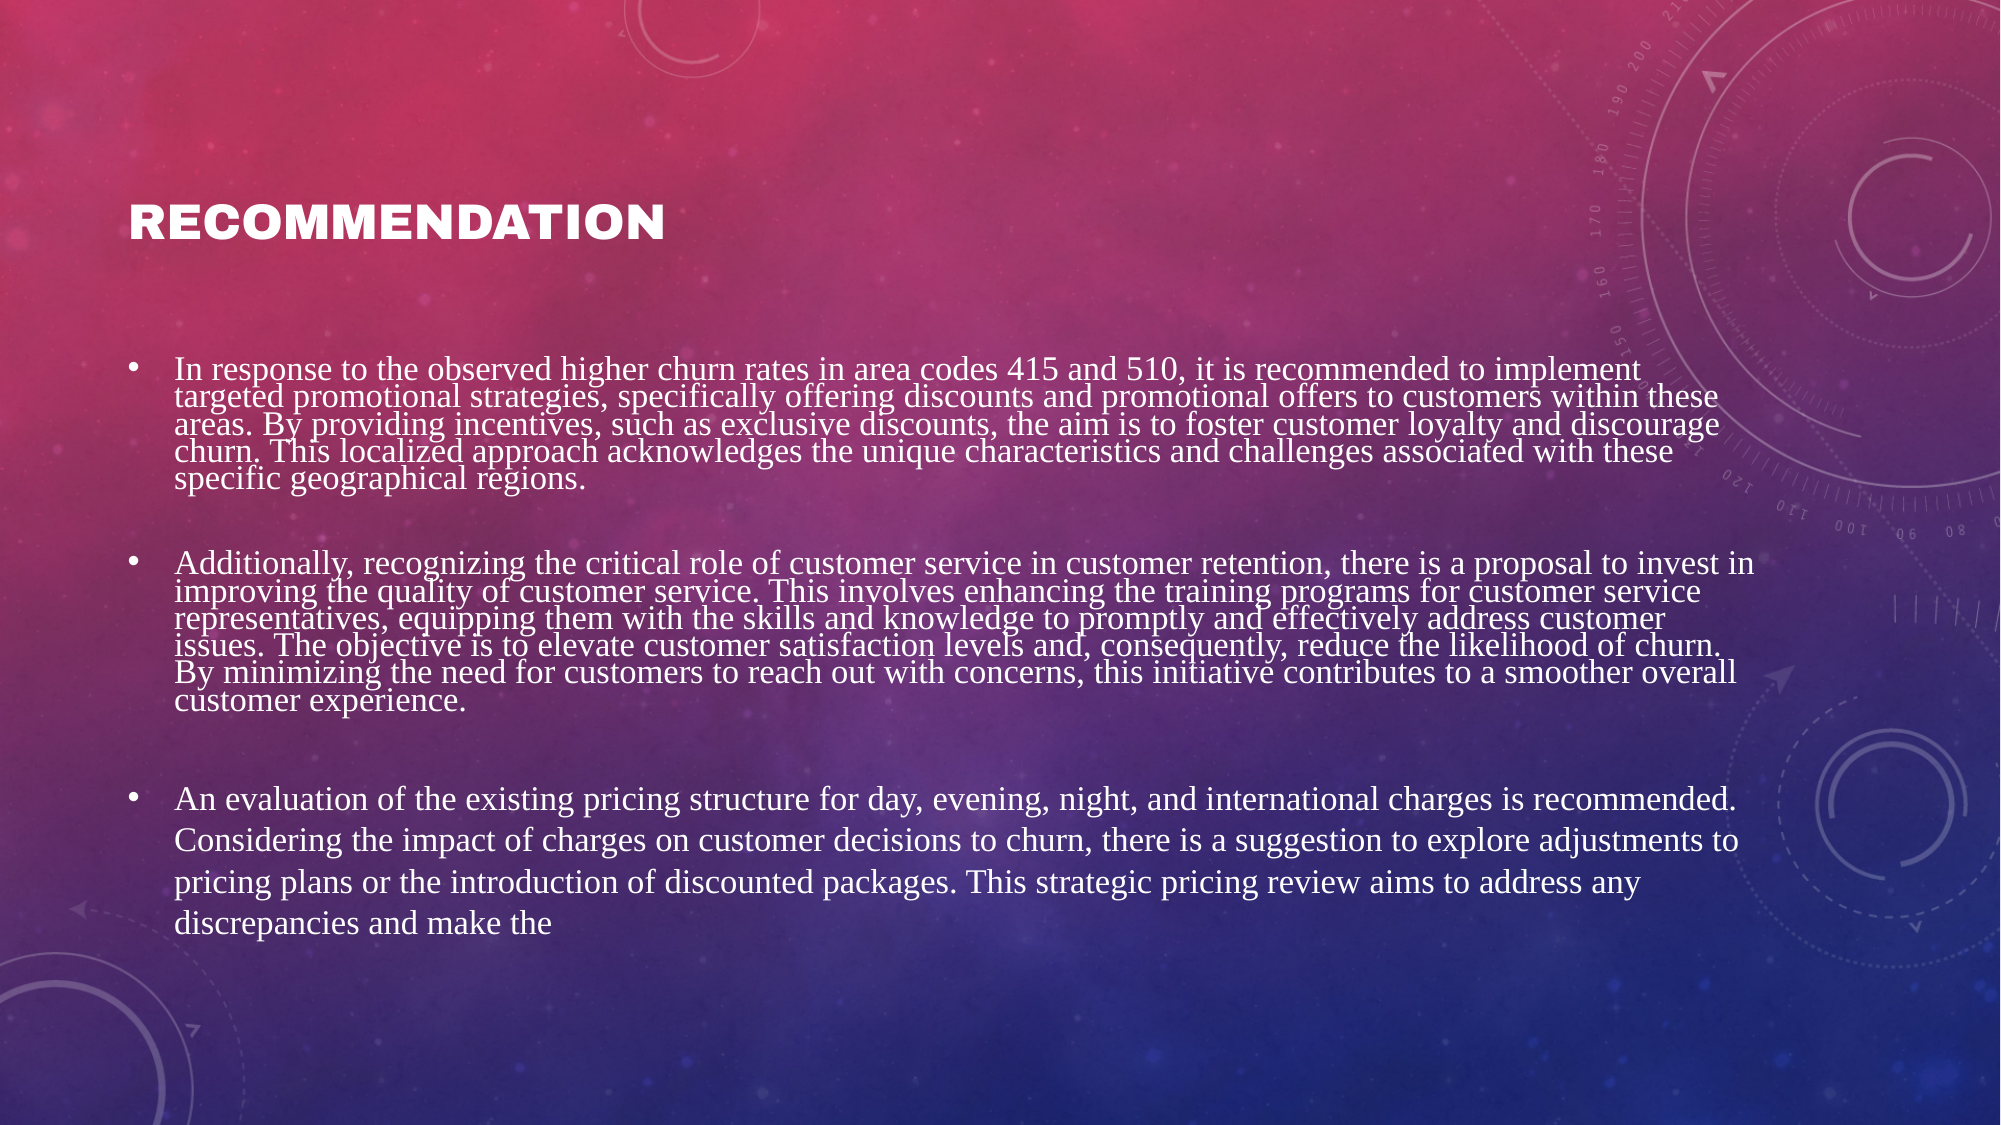

# recommendation
In response to the observed higher churn rates in area codes 415 and 510, it is recommended to implement targeted promotional strategies, specifically offering discounts and promotional offers to customers within these areas. By providing incentives, such as exclusive discounts, the aim is to foster customer loyalty and discourage churn. This localized approach acknowledges the unique characteristics and challenges associated with these specific geographical regions.

Additionally, recognizing the critical role of customer service in customer retention, there is a proposal to invest in improving the quality of customer service. This involves enhancing the training programs for customer service representatives, equipping them with the skills and knowledge to promptly and effectively address customer issues. The objective is to elevate customer satisfaction levels and, consequently, reduce the likelihood of churn. By minimizing the need for customers to reach out with concerns, this initiative contributes to a smoother overall customer experience.

An evaluation of the existing pricing structure for day, evening, night, and international charges is recommended. Considering the impact of charges on customer decisions to churn, there is a suggestion to explore adjustments to pricing plans or the introduction of discounted packages. This strategic pricing review aims to address any discrepancies and make the